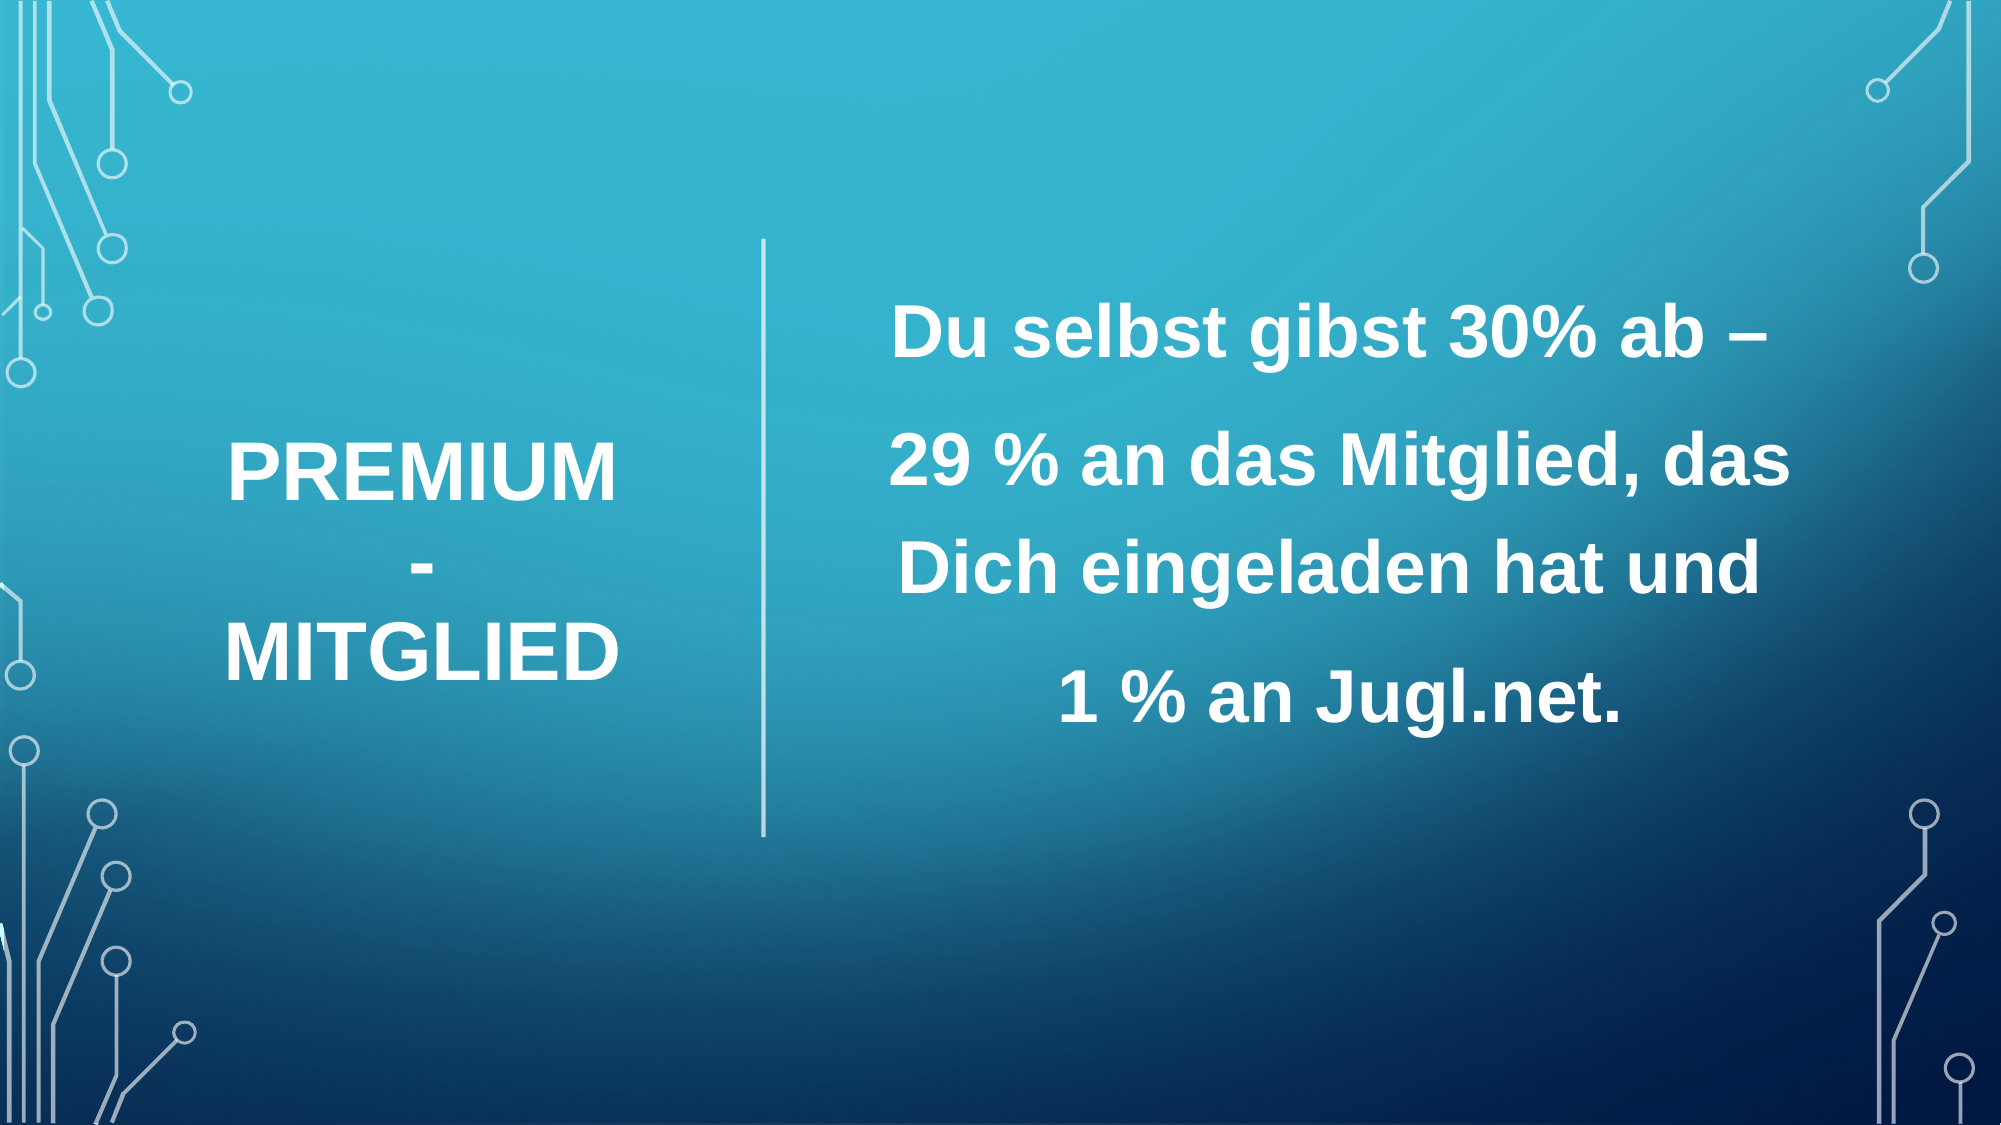

# Premium - mitglied

Du selbst gibst 30% ab –
29 % an das Mitglied, das Dich eingeladen hat und
1 % an Jugl.net.